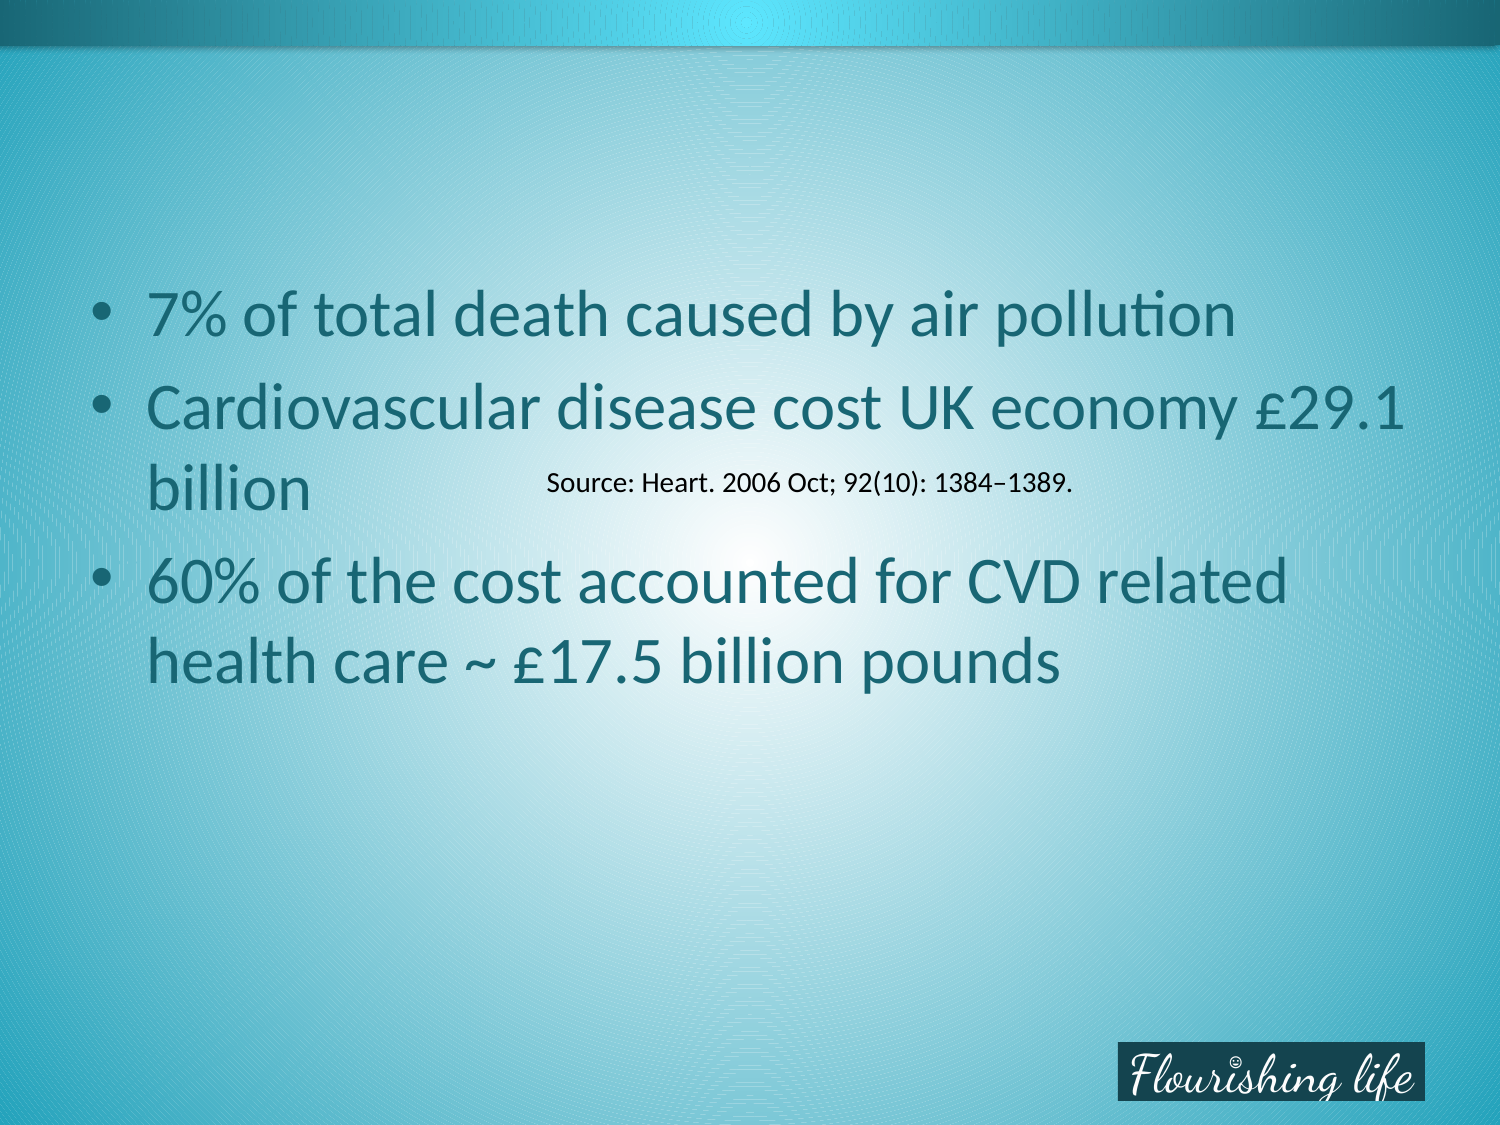

#
7% of total death caused by air pollution
Cardiovascular disease cost UK economy £29.1 billion
60% of the cost accounted for CVD related health care ~ £17.5 billion pounds
Source: Heart. 2006 Oct; 92(10): 1384–1389.